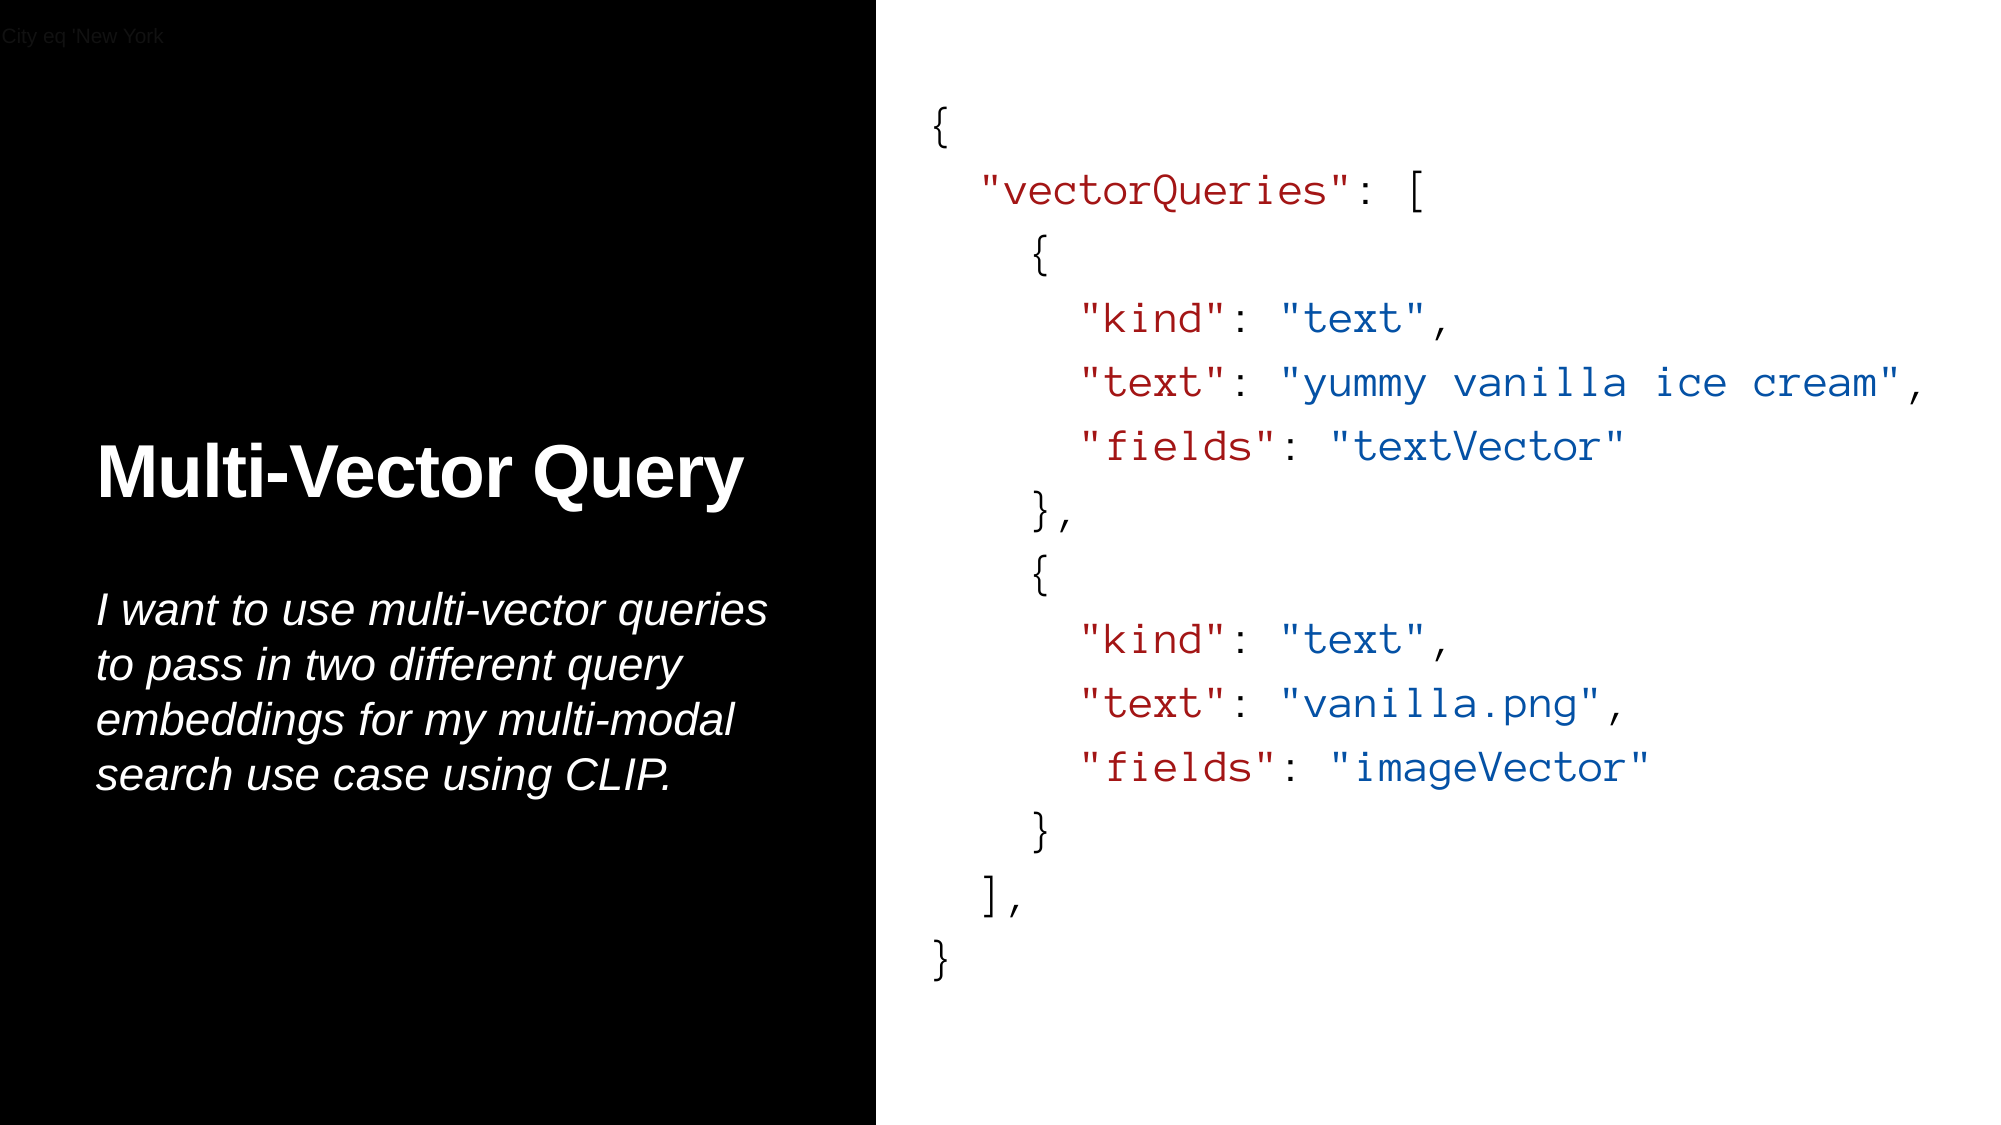

City eq 'New York
{
  "vectorQueries": [
    {
      "kind": "text",
      "text": "yummy vanilla ice cream",
      "fields": "textVector"
    },
    {
      "kind": "text",
      "text": "vanilla.png",
      "fields": "imageVector"
    }
  ],
}
# Multi-Vector Query
I want to use multi-vector queries to pass in two different query embeddings for my multi-modal search use case using CLIP.